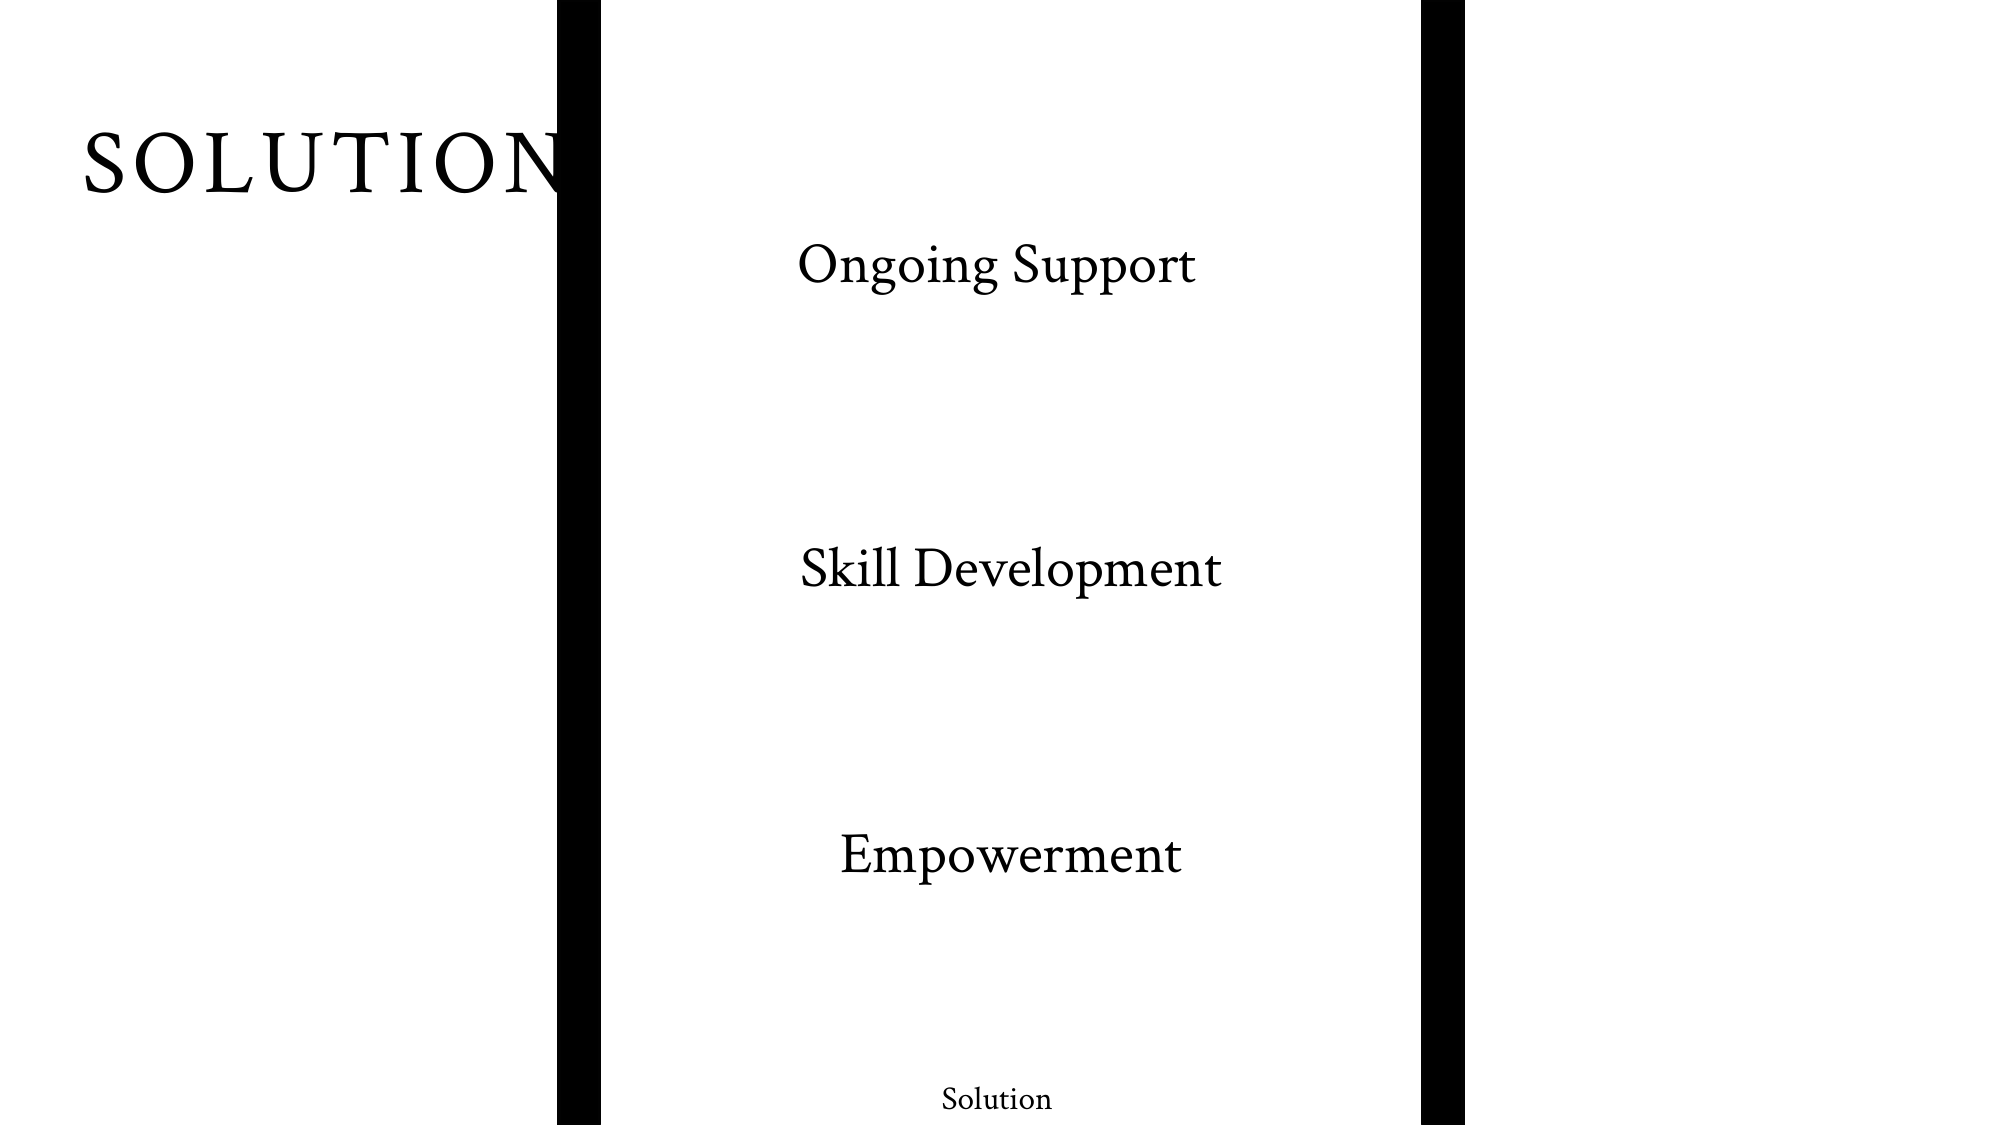

# Solution
Ongoing Support

Skill Development

Empowerment

Solution